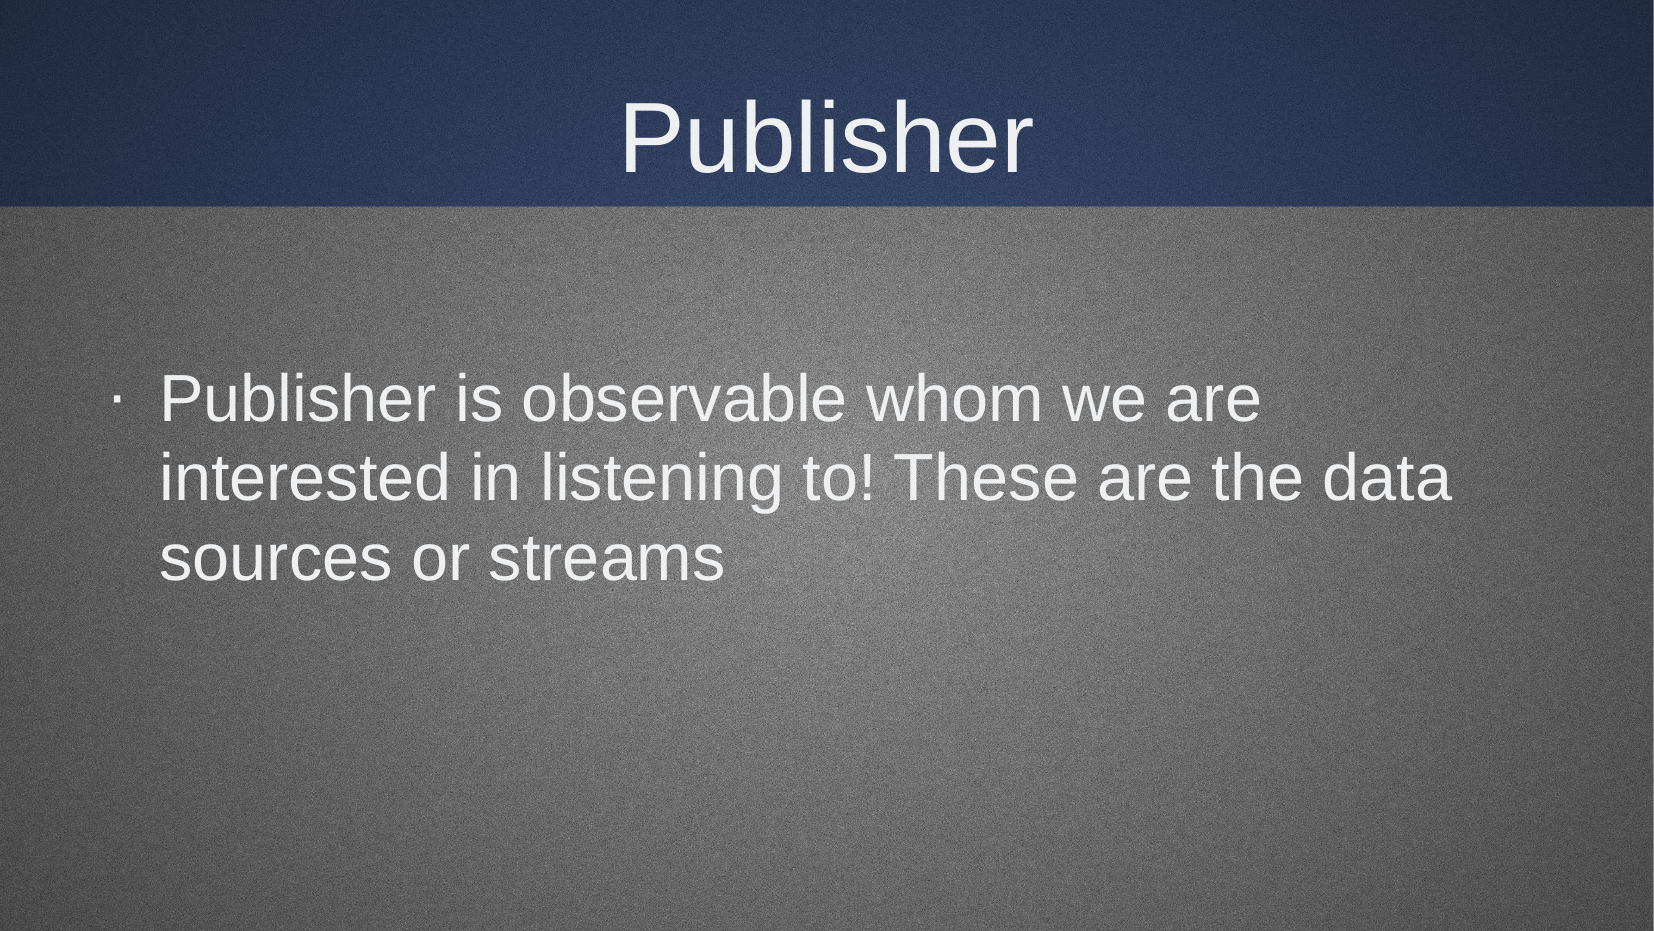

Publisher
Publisher is observable whom we are interested in listening to! These are the data sources or streams